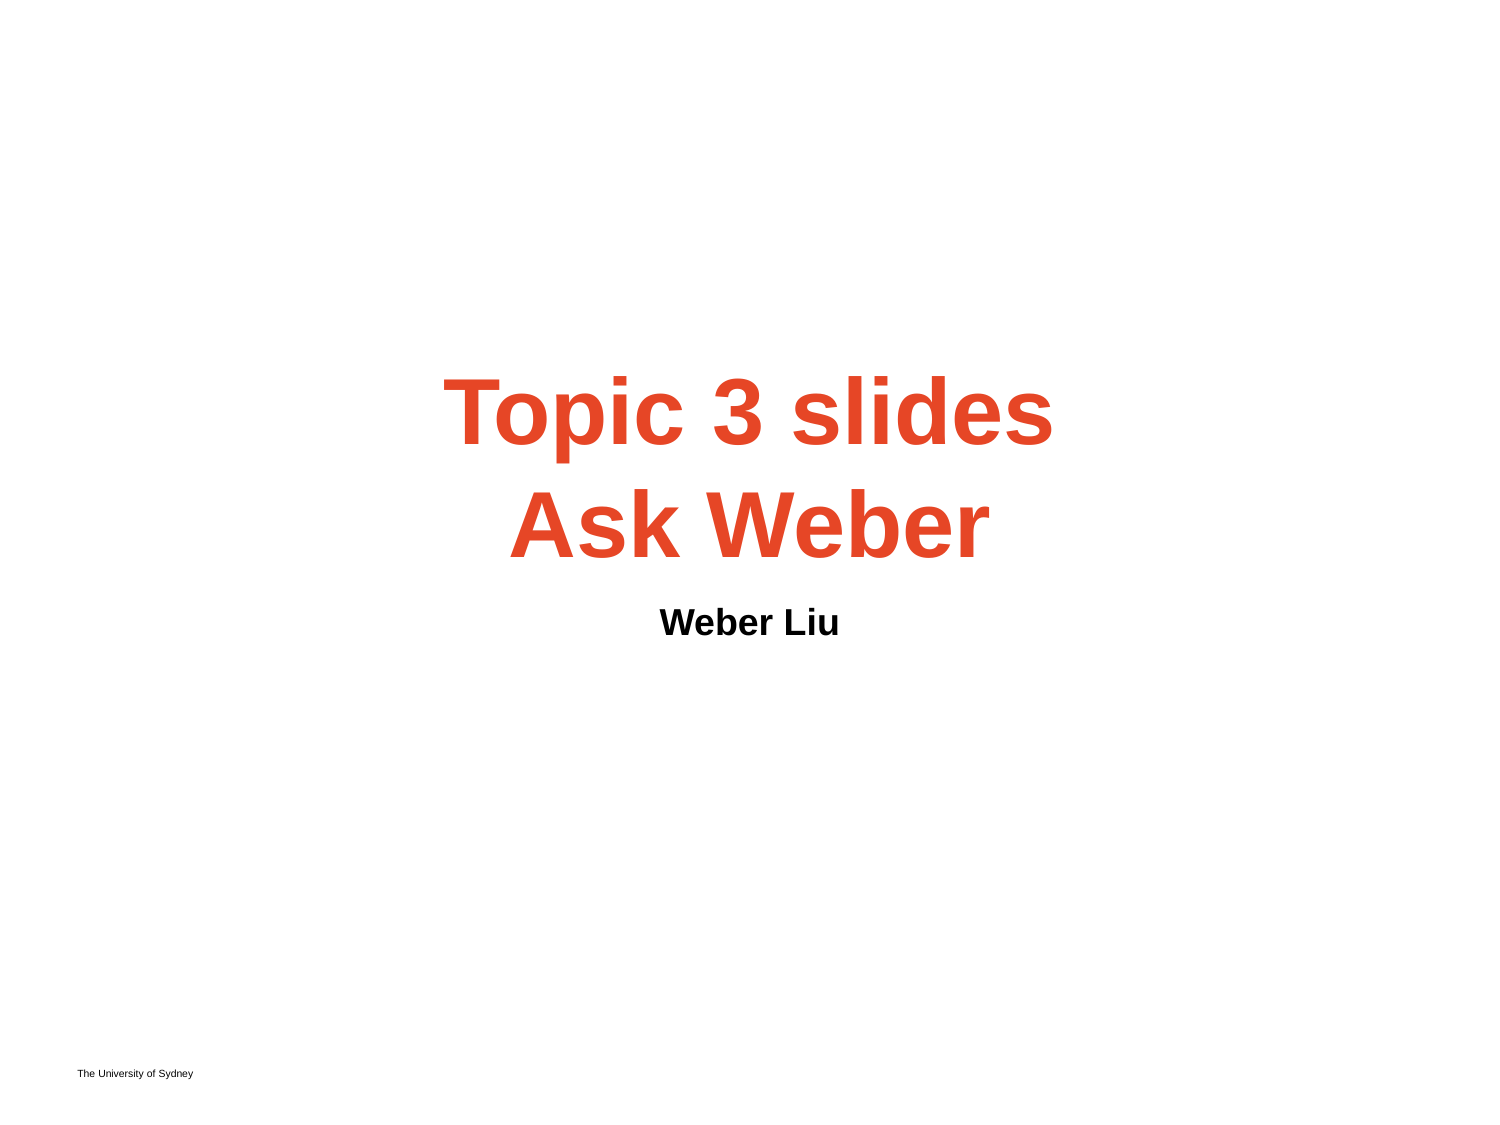

# Topic 3 slides Ask Weber
Weber Liu